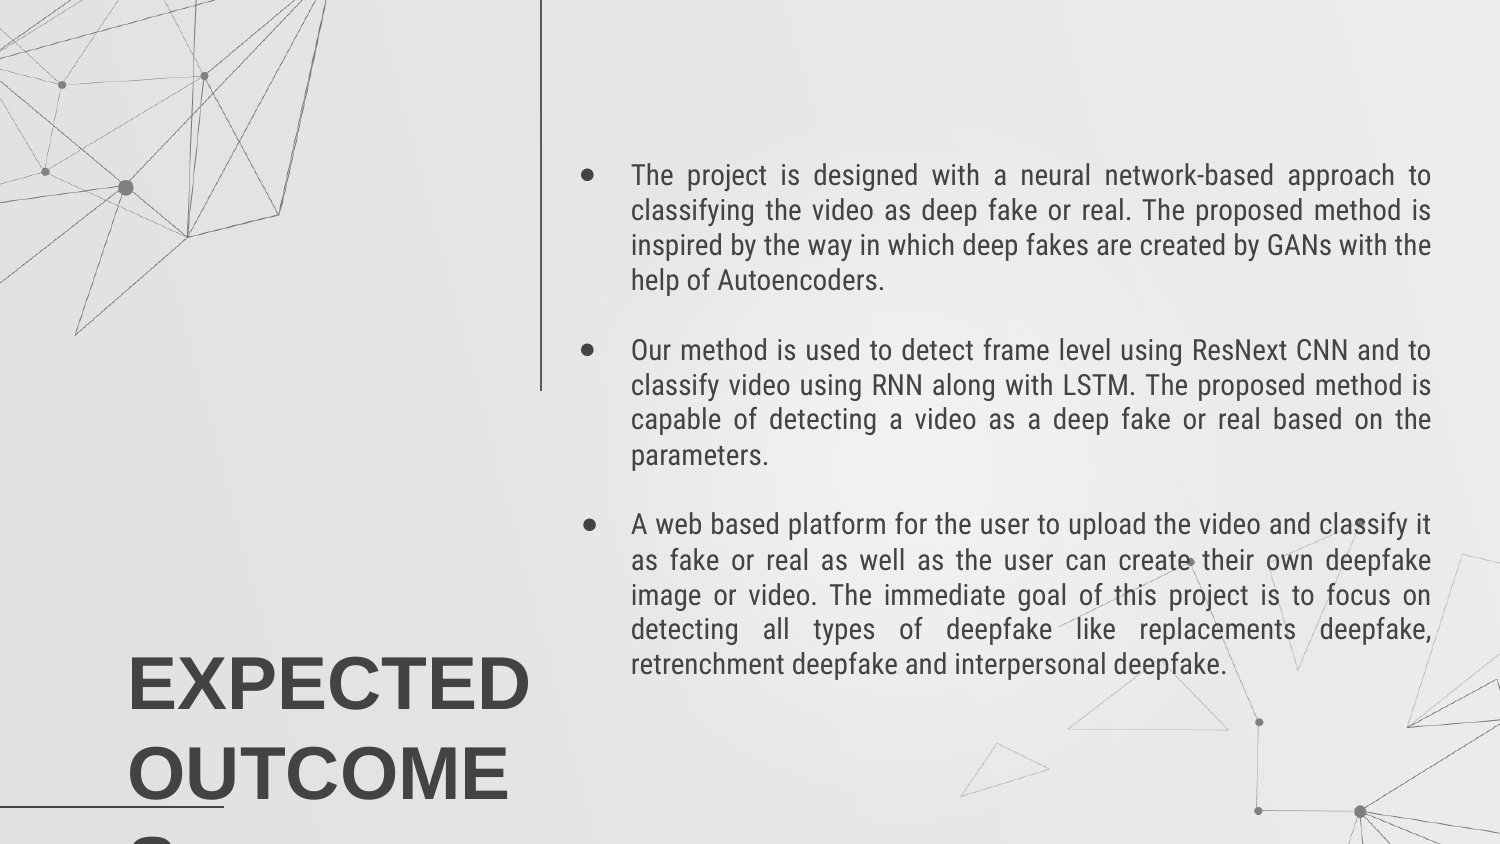

The project is designed with a neural network-based approach to classifying the video as deep fake or real. The proposed method is inspired by the way in which deep fakes are created by GANs with the help of Autoencoders.

Our method is used to detect frame level using ResNext CNN and to classify video using RNN along with LSTM. The proposed method is capable of detecting a video as a deep fake or real based on the parameters.

A web based platform for the user to upload the video and classify it as fake or real as well as the user can create their own deepfake image or video. The immediate goal of this project is to focus on detecting all types of deepfake like replacements deepfake, retrenchment deepfake and interpersonal deepfake.
EXPECTED OUTCOMES